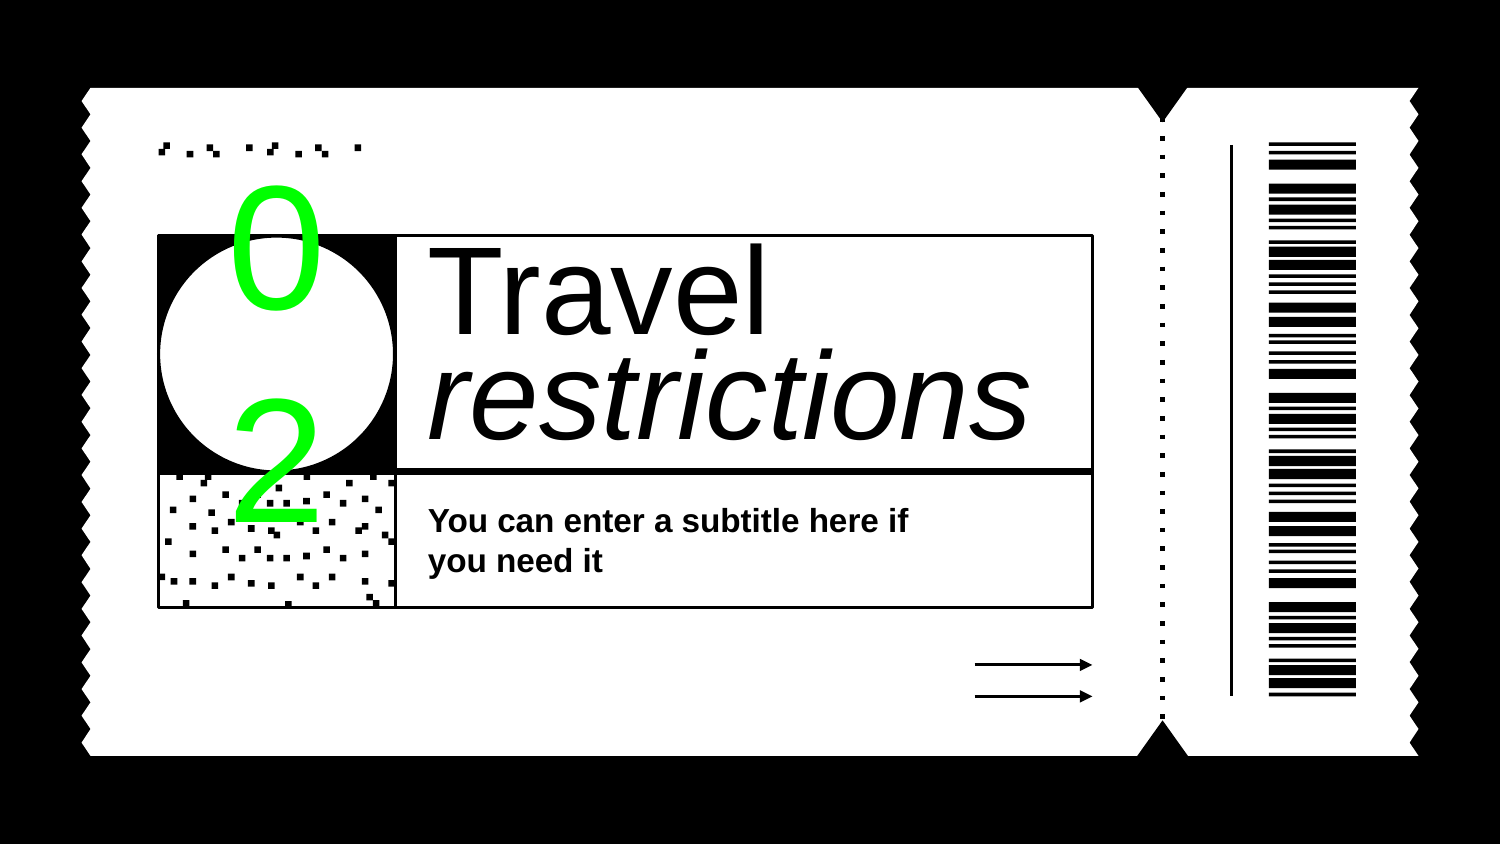

# Travel restrictions

02

You can enter a subtitle here if you need it